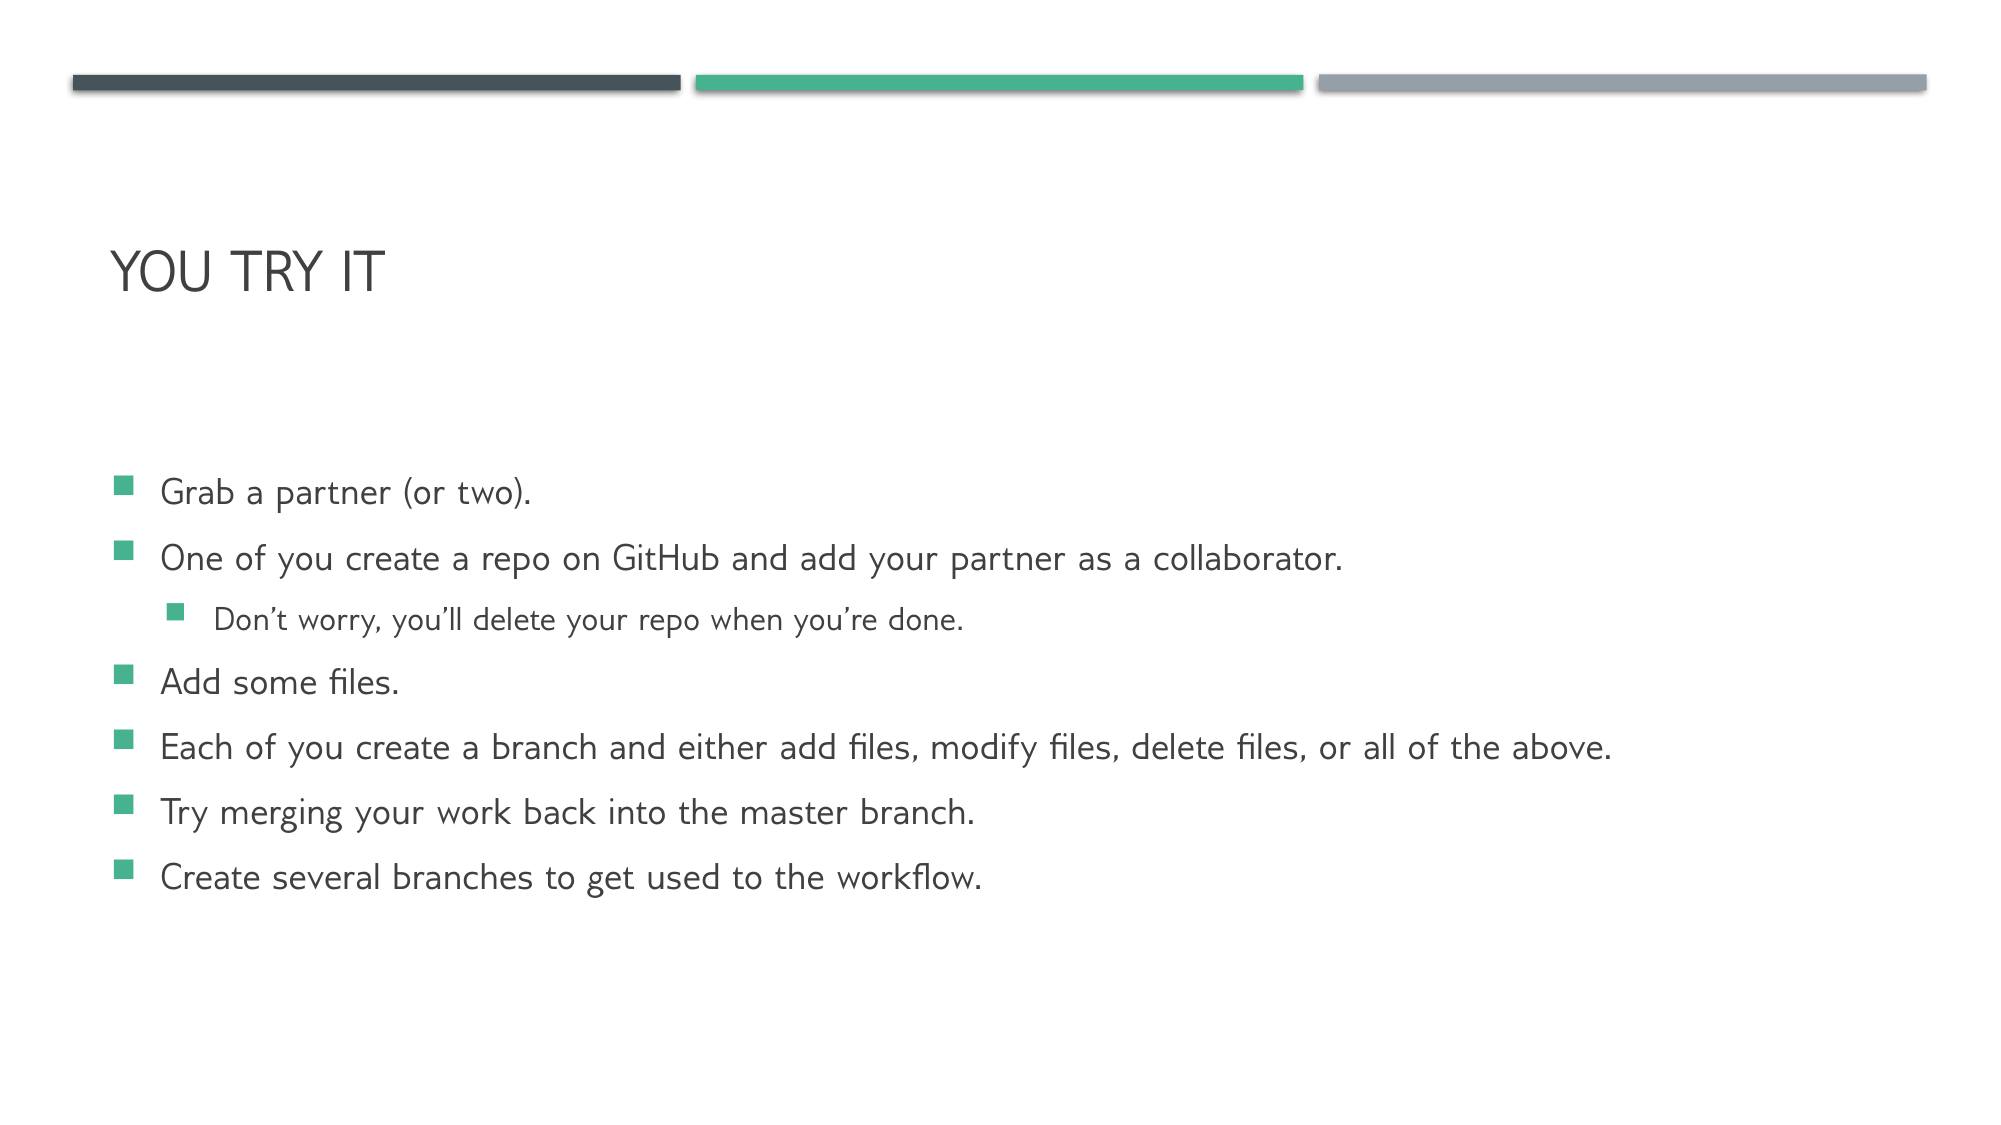

# You Try It
Grab a partner (or two).
One of you create a repo on GitHub and add your partner as a collaborator.
Don’t worry, you’ll delete your repo when you’re done.
Add some files.
Each of you create a branch and either add files, modify files, delete files, or all of the above.
Try merging your work back into the master branch.
Create several branches to get used to the workflow.